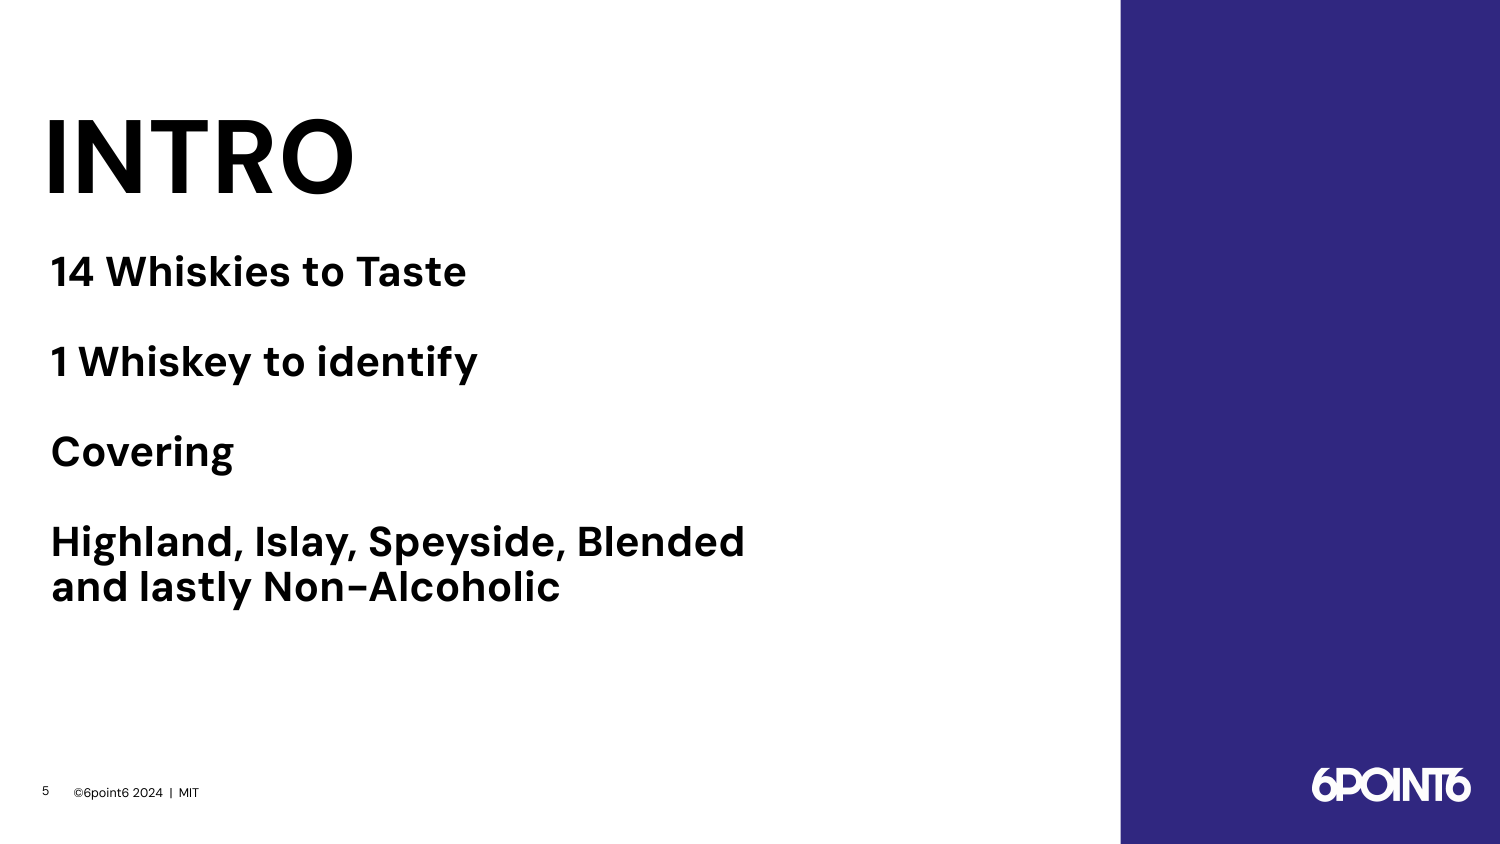

# INTRO
14 Whiskies to Taste
1 Whiskey to identify

Covering
Highland, Islay, Speyside, Blended
and lastly Non-Alcoholic
5